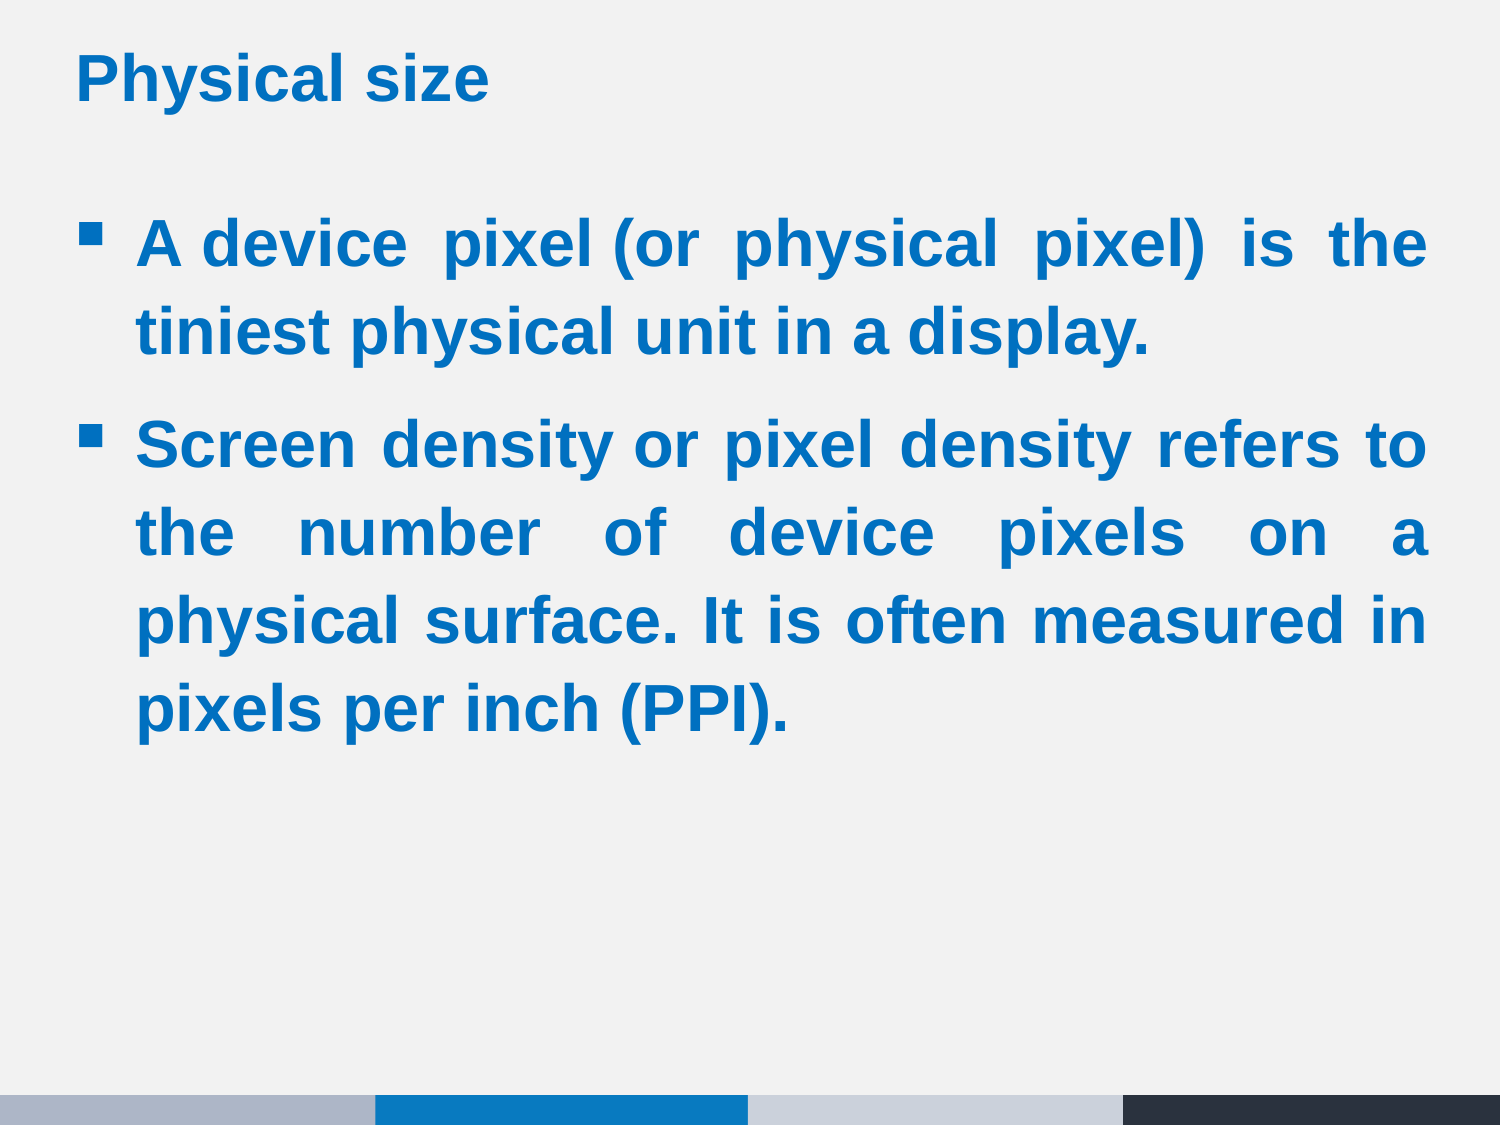

# Physical size
A device pixel (or physical pixel) is the tiniest physical unit in a display.
Screen density or pixel density refers to the number of device pixels on a physical surface. It is often measured in pixels per inch (PPI).